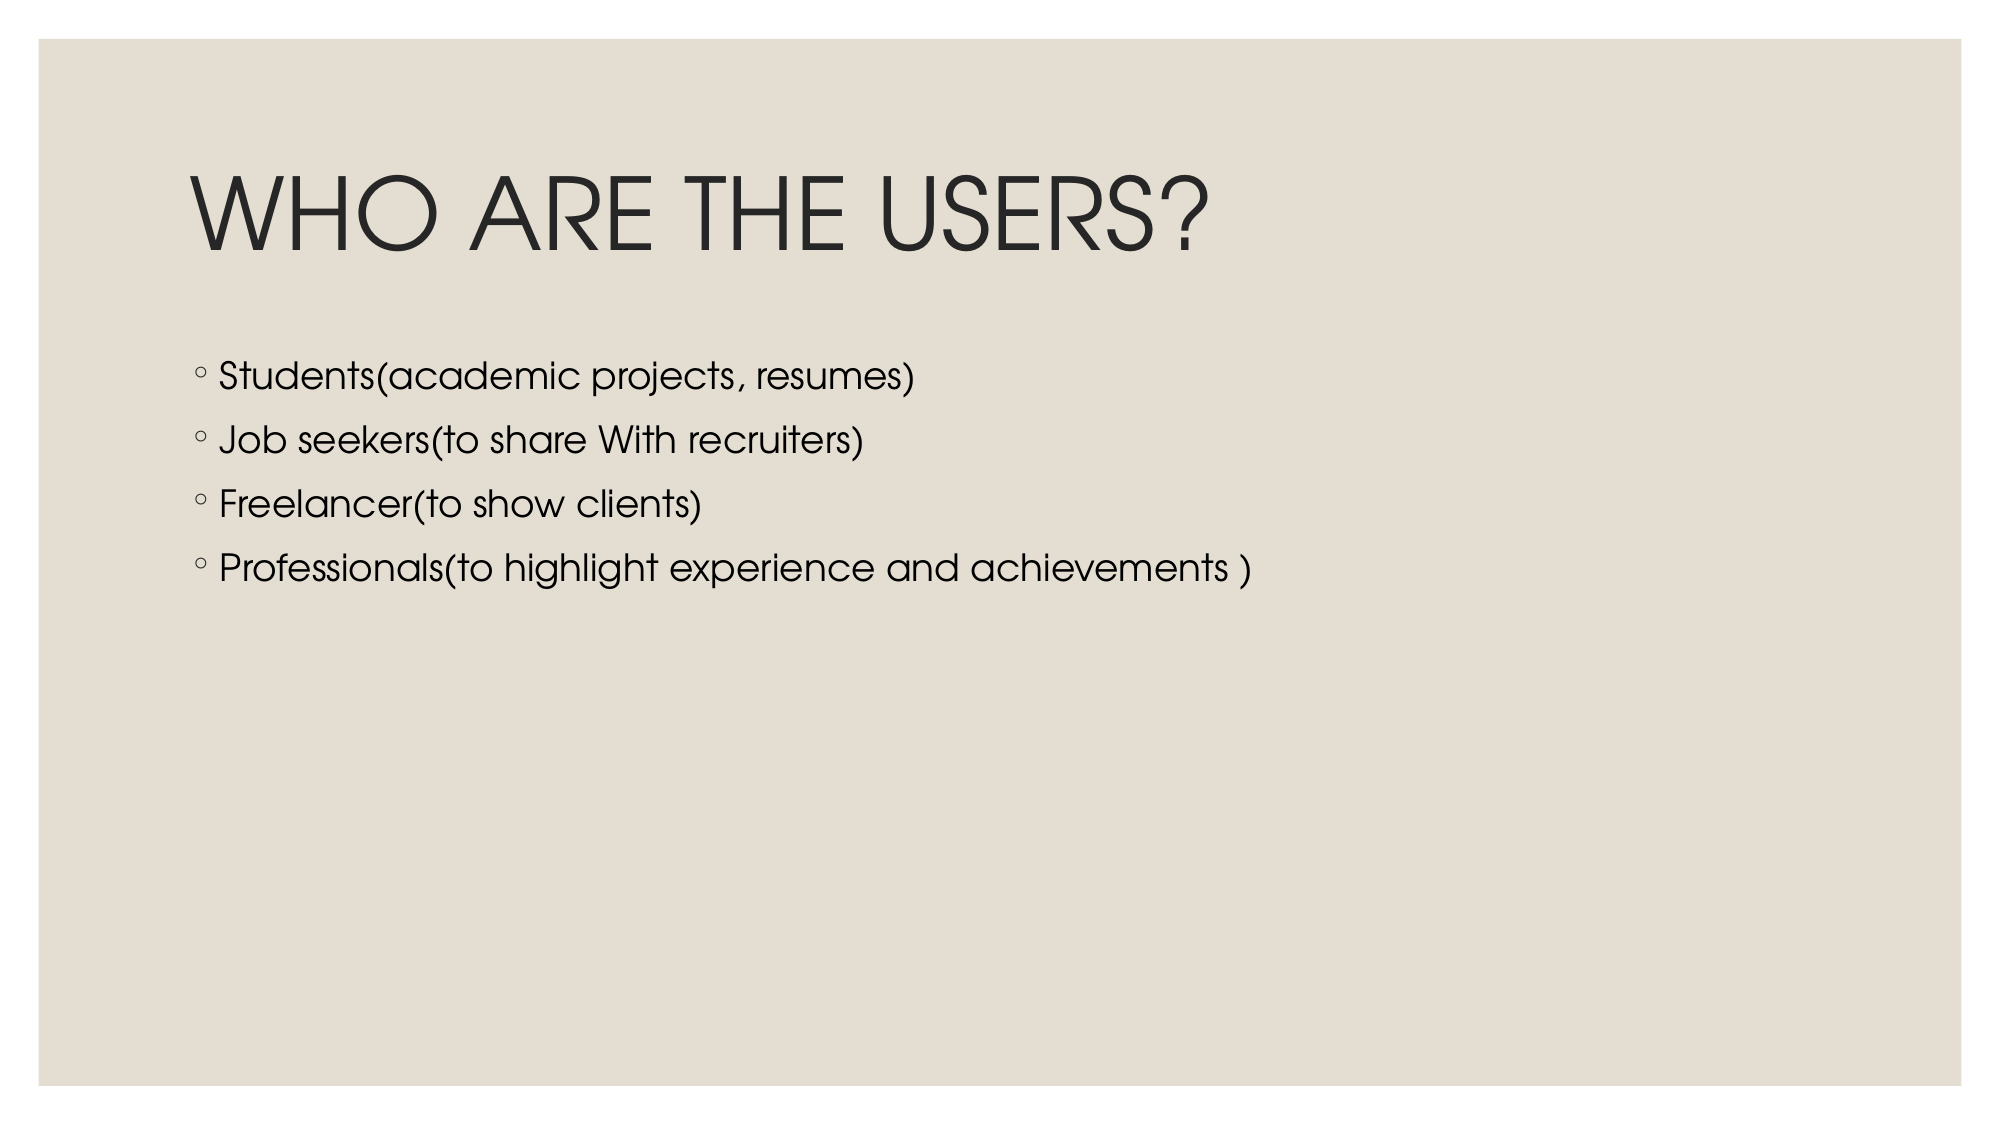

# WHO ARE THE USERS?
Students(academic projects, resumes)
Job seekers(to share With recruiters)
Freelancer(to show clients)
Professionals(to highlight experience and achievements )